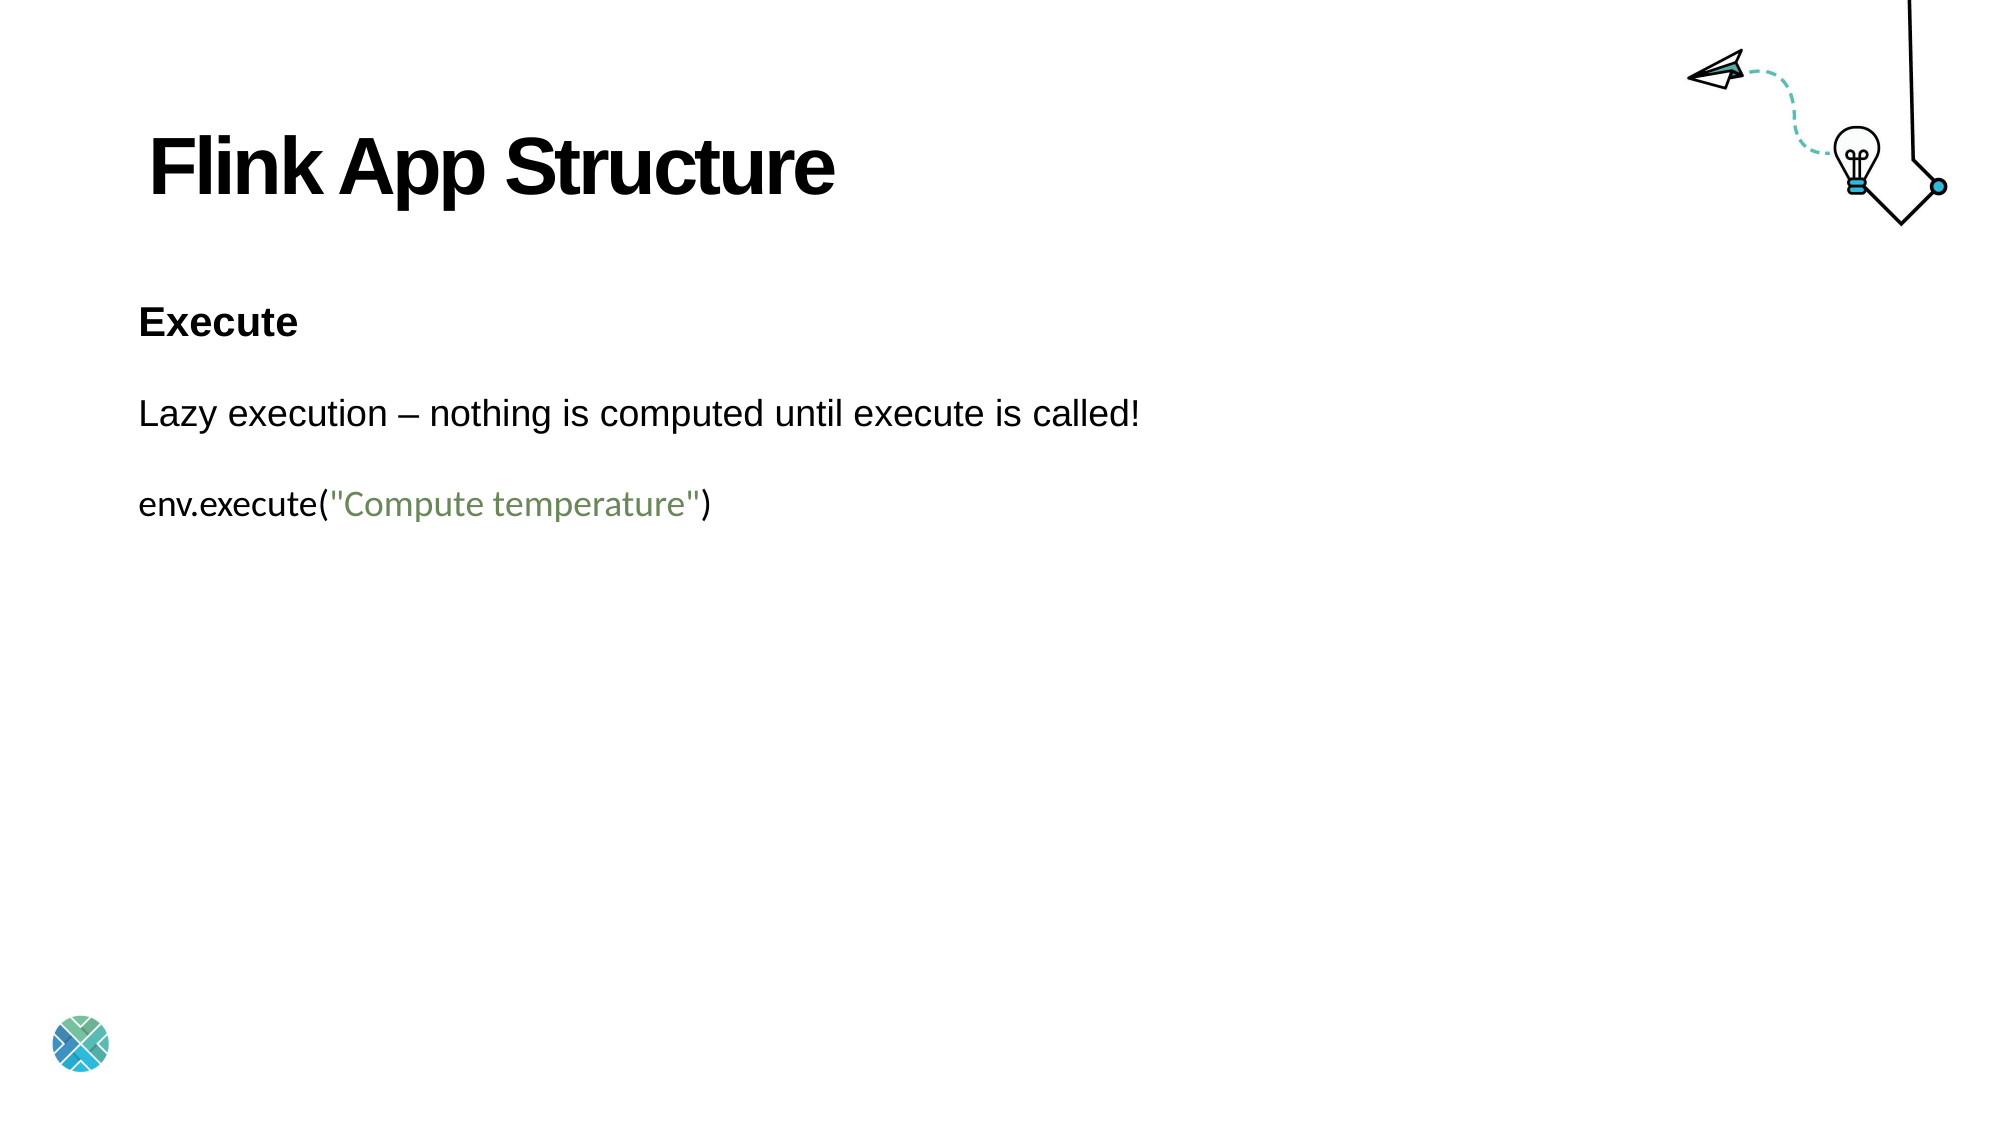

# Flink App Structure
Execute

Lazy execution – nothing is computed until execute is called!

env.execute("Compute temperature")